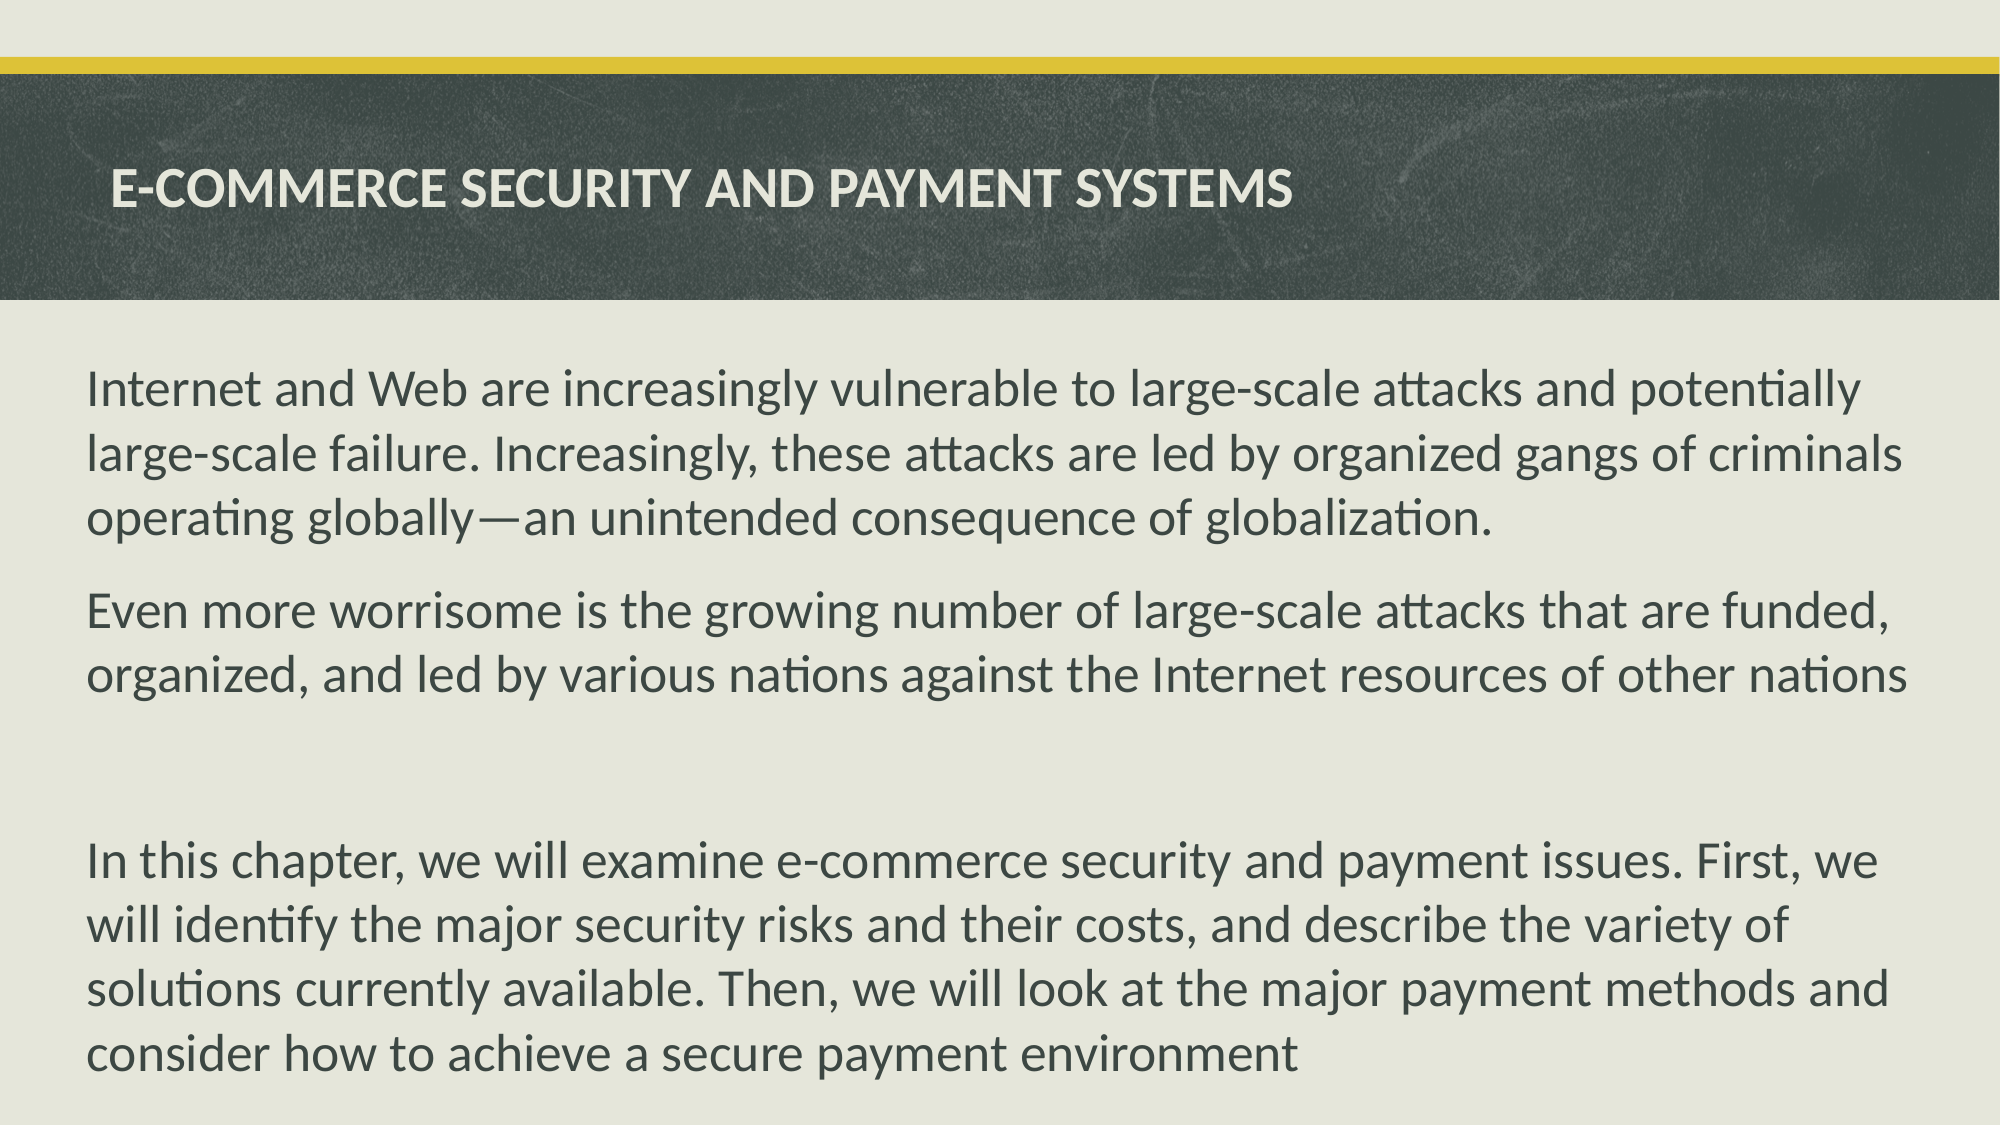

# E-COMMERCE SECURITY AND PAYMENT SYSTEMS
Internet and Web are increasingly vulnerable to large-scale attacks and potentially large-scale failure. Increasingly, these attacks are led by organized gangs of criminals operating globally—an unintended consequence of globalization.
Even more worrisome is the growing number of large-scale attacks that are funded, organized, and led by various nations against the Internet resources of other nations

In this chapter, we will examine e-commerce security and payment issues. First, we will identify the major security risks and their costs, and describe the variety of solutions currently available. Then, we will look at the major payment methods and consider how to achieve a secure payment environment